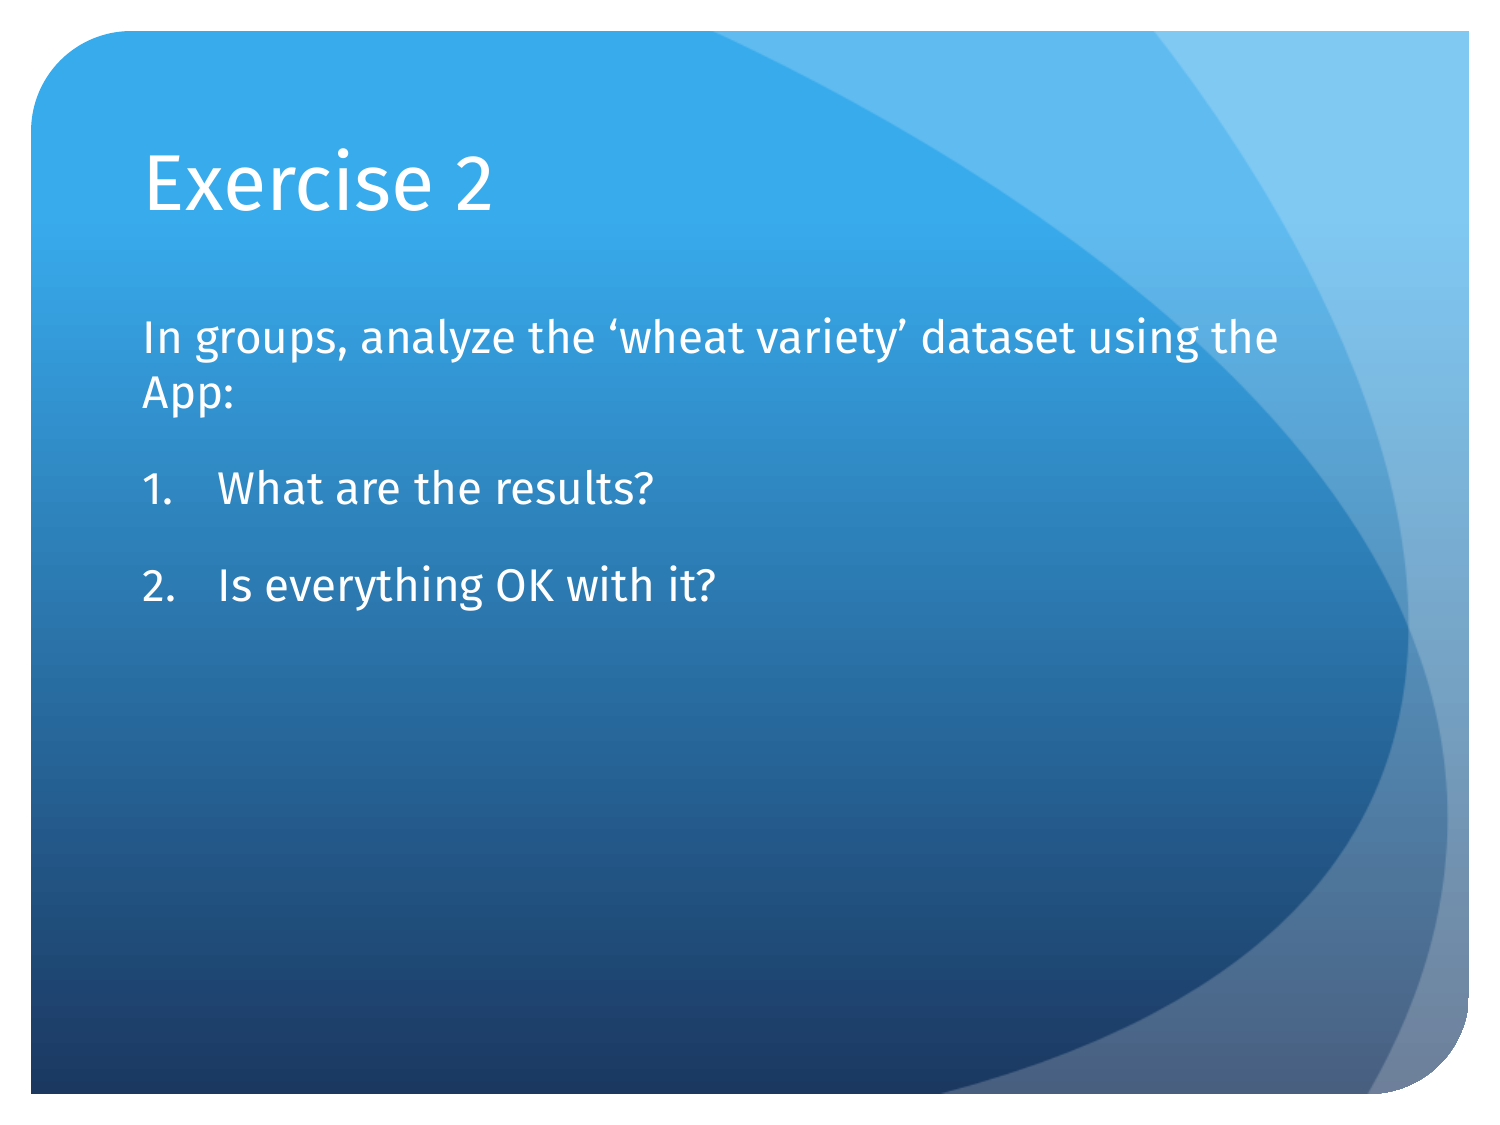

# Exercise 2
In groups, analyze the ‘wheat variety’ dataset using the App:
What are the results?
Is everything OK with it?